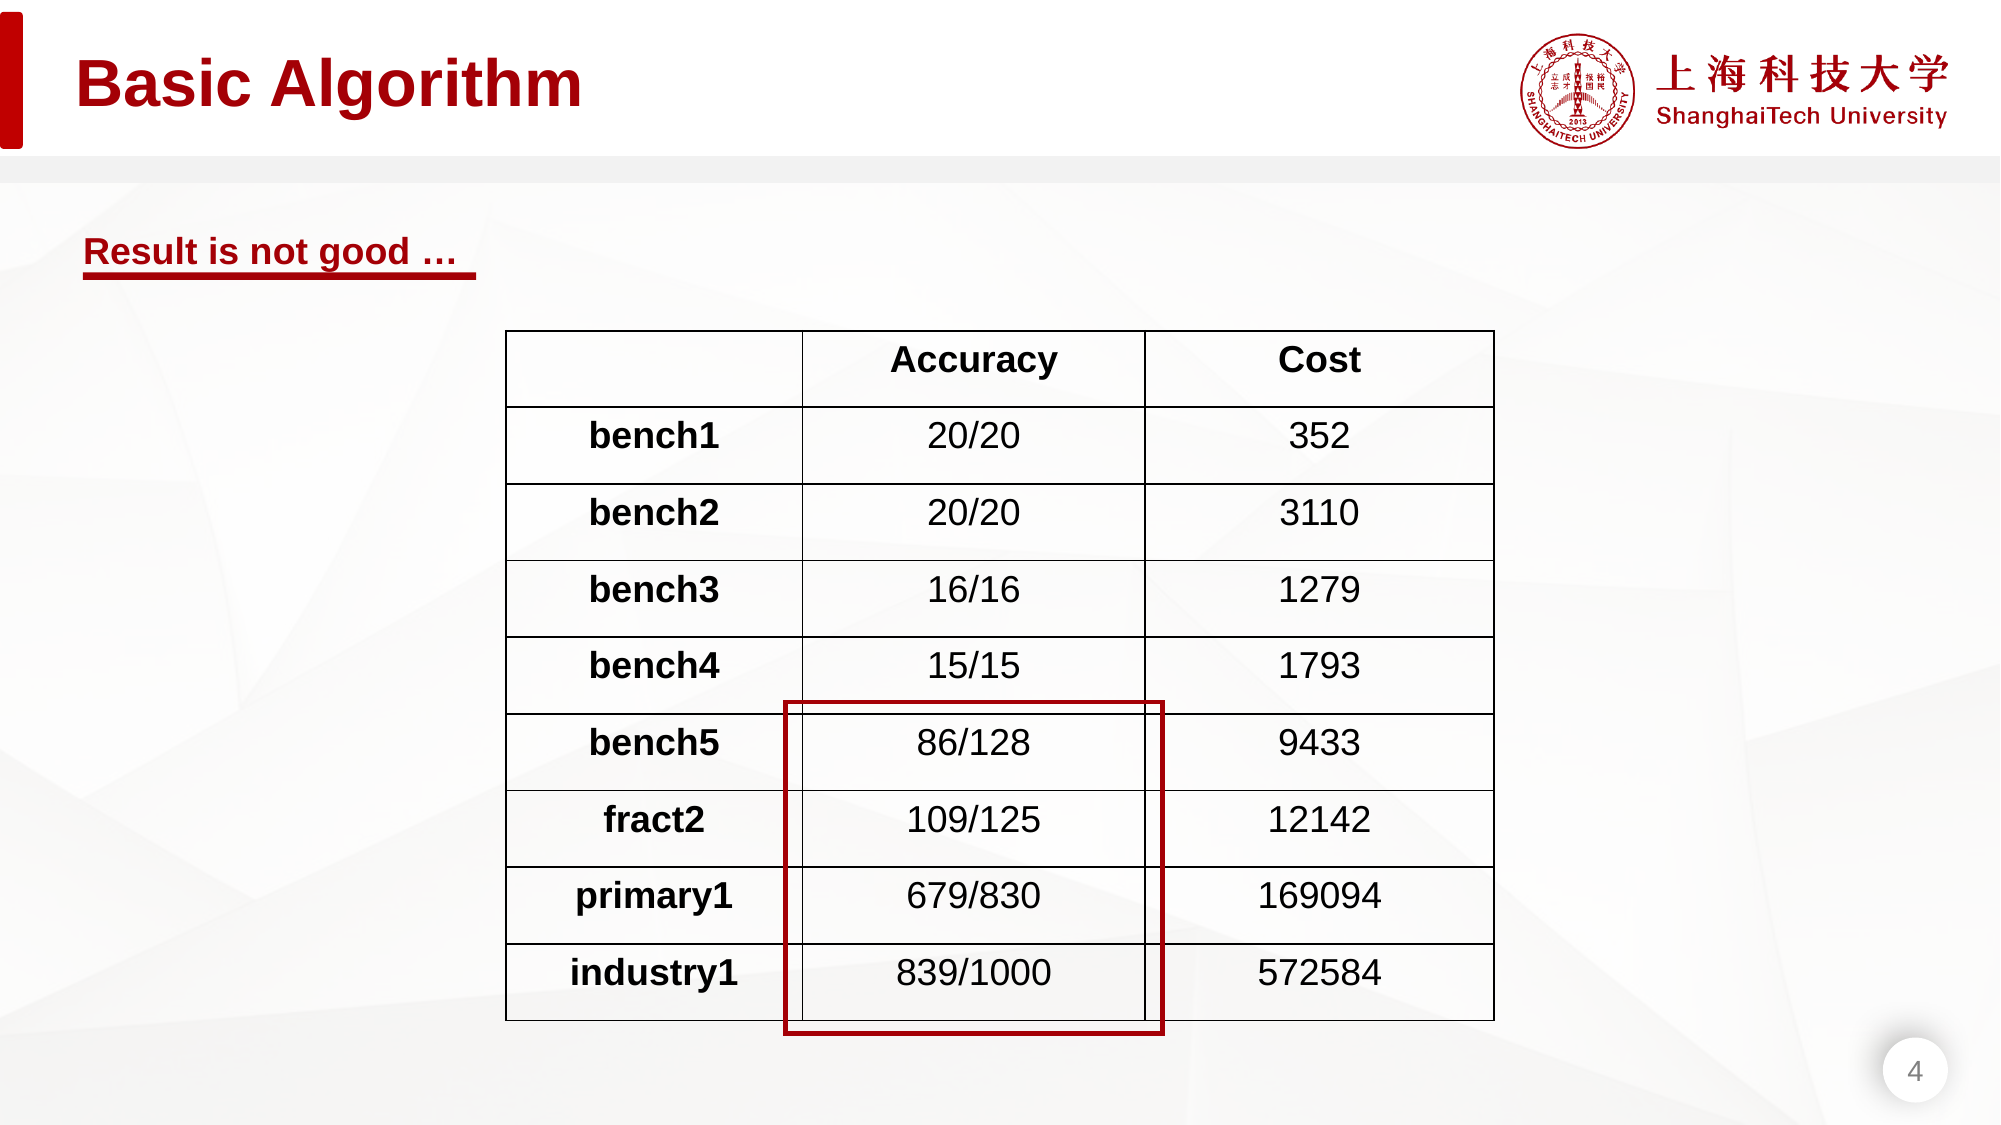

Basic Algorithm
Result is not good …

|  | Accuracy | Cost |
| --- | --- | --- |
| bench1 | 20/20 | 352 |
| bench2 | 20/20 | 3110 |
| bench3 | 16/16 | 1279 |
| bench4 | 15/15 | 1793 |
| bench5 | 86/128 | 9433 |
| fract2 | 109/125 | 12142 |
| primary1 | 679/830 | 169094 |
| industry1 | 839/1000 | 572584 |

4